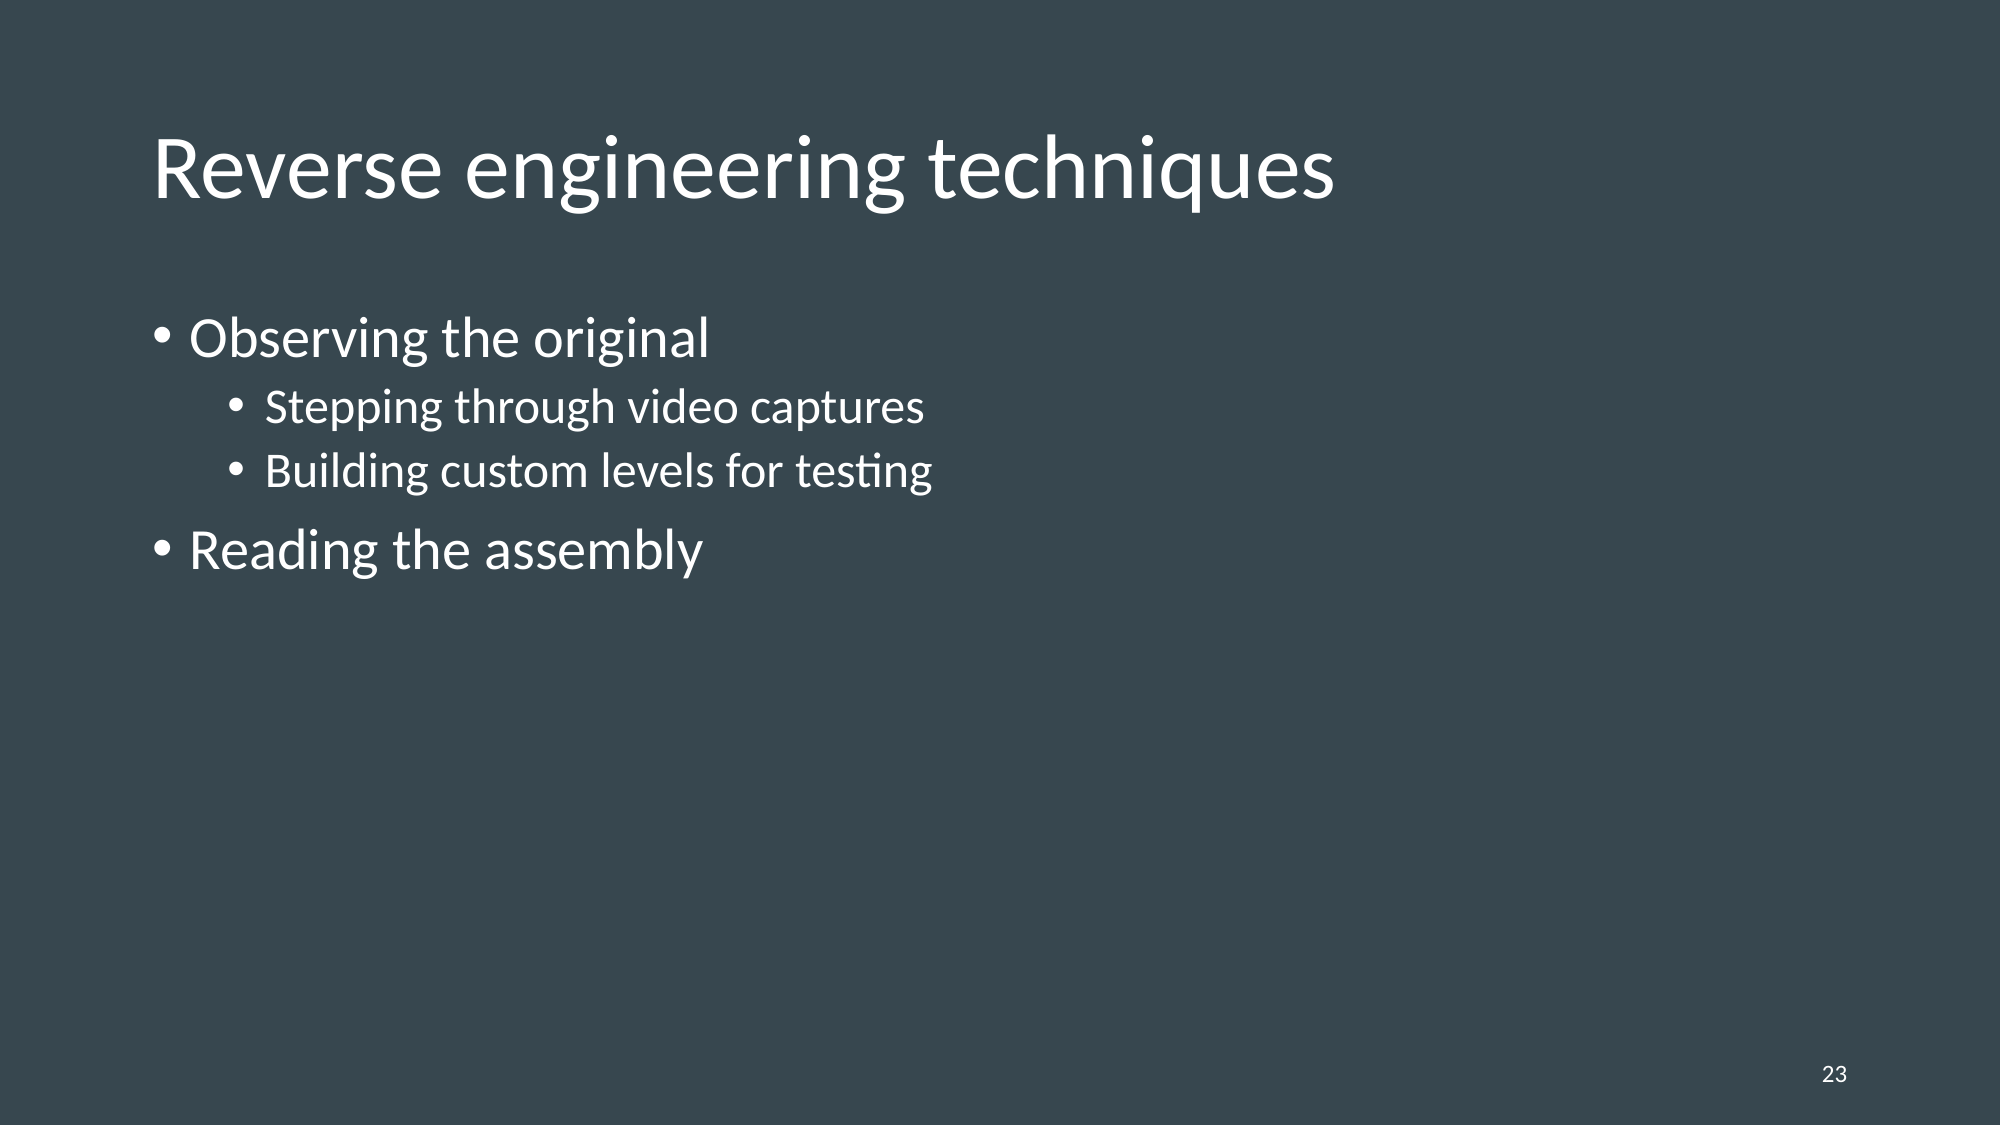

# Reverse engineering techniques
Observing the original
Stepping through video captures
Building custom levels for testing
Reading the assembly
23